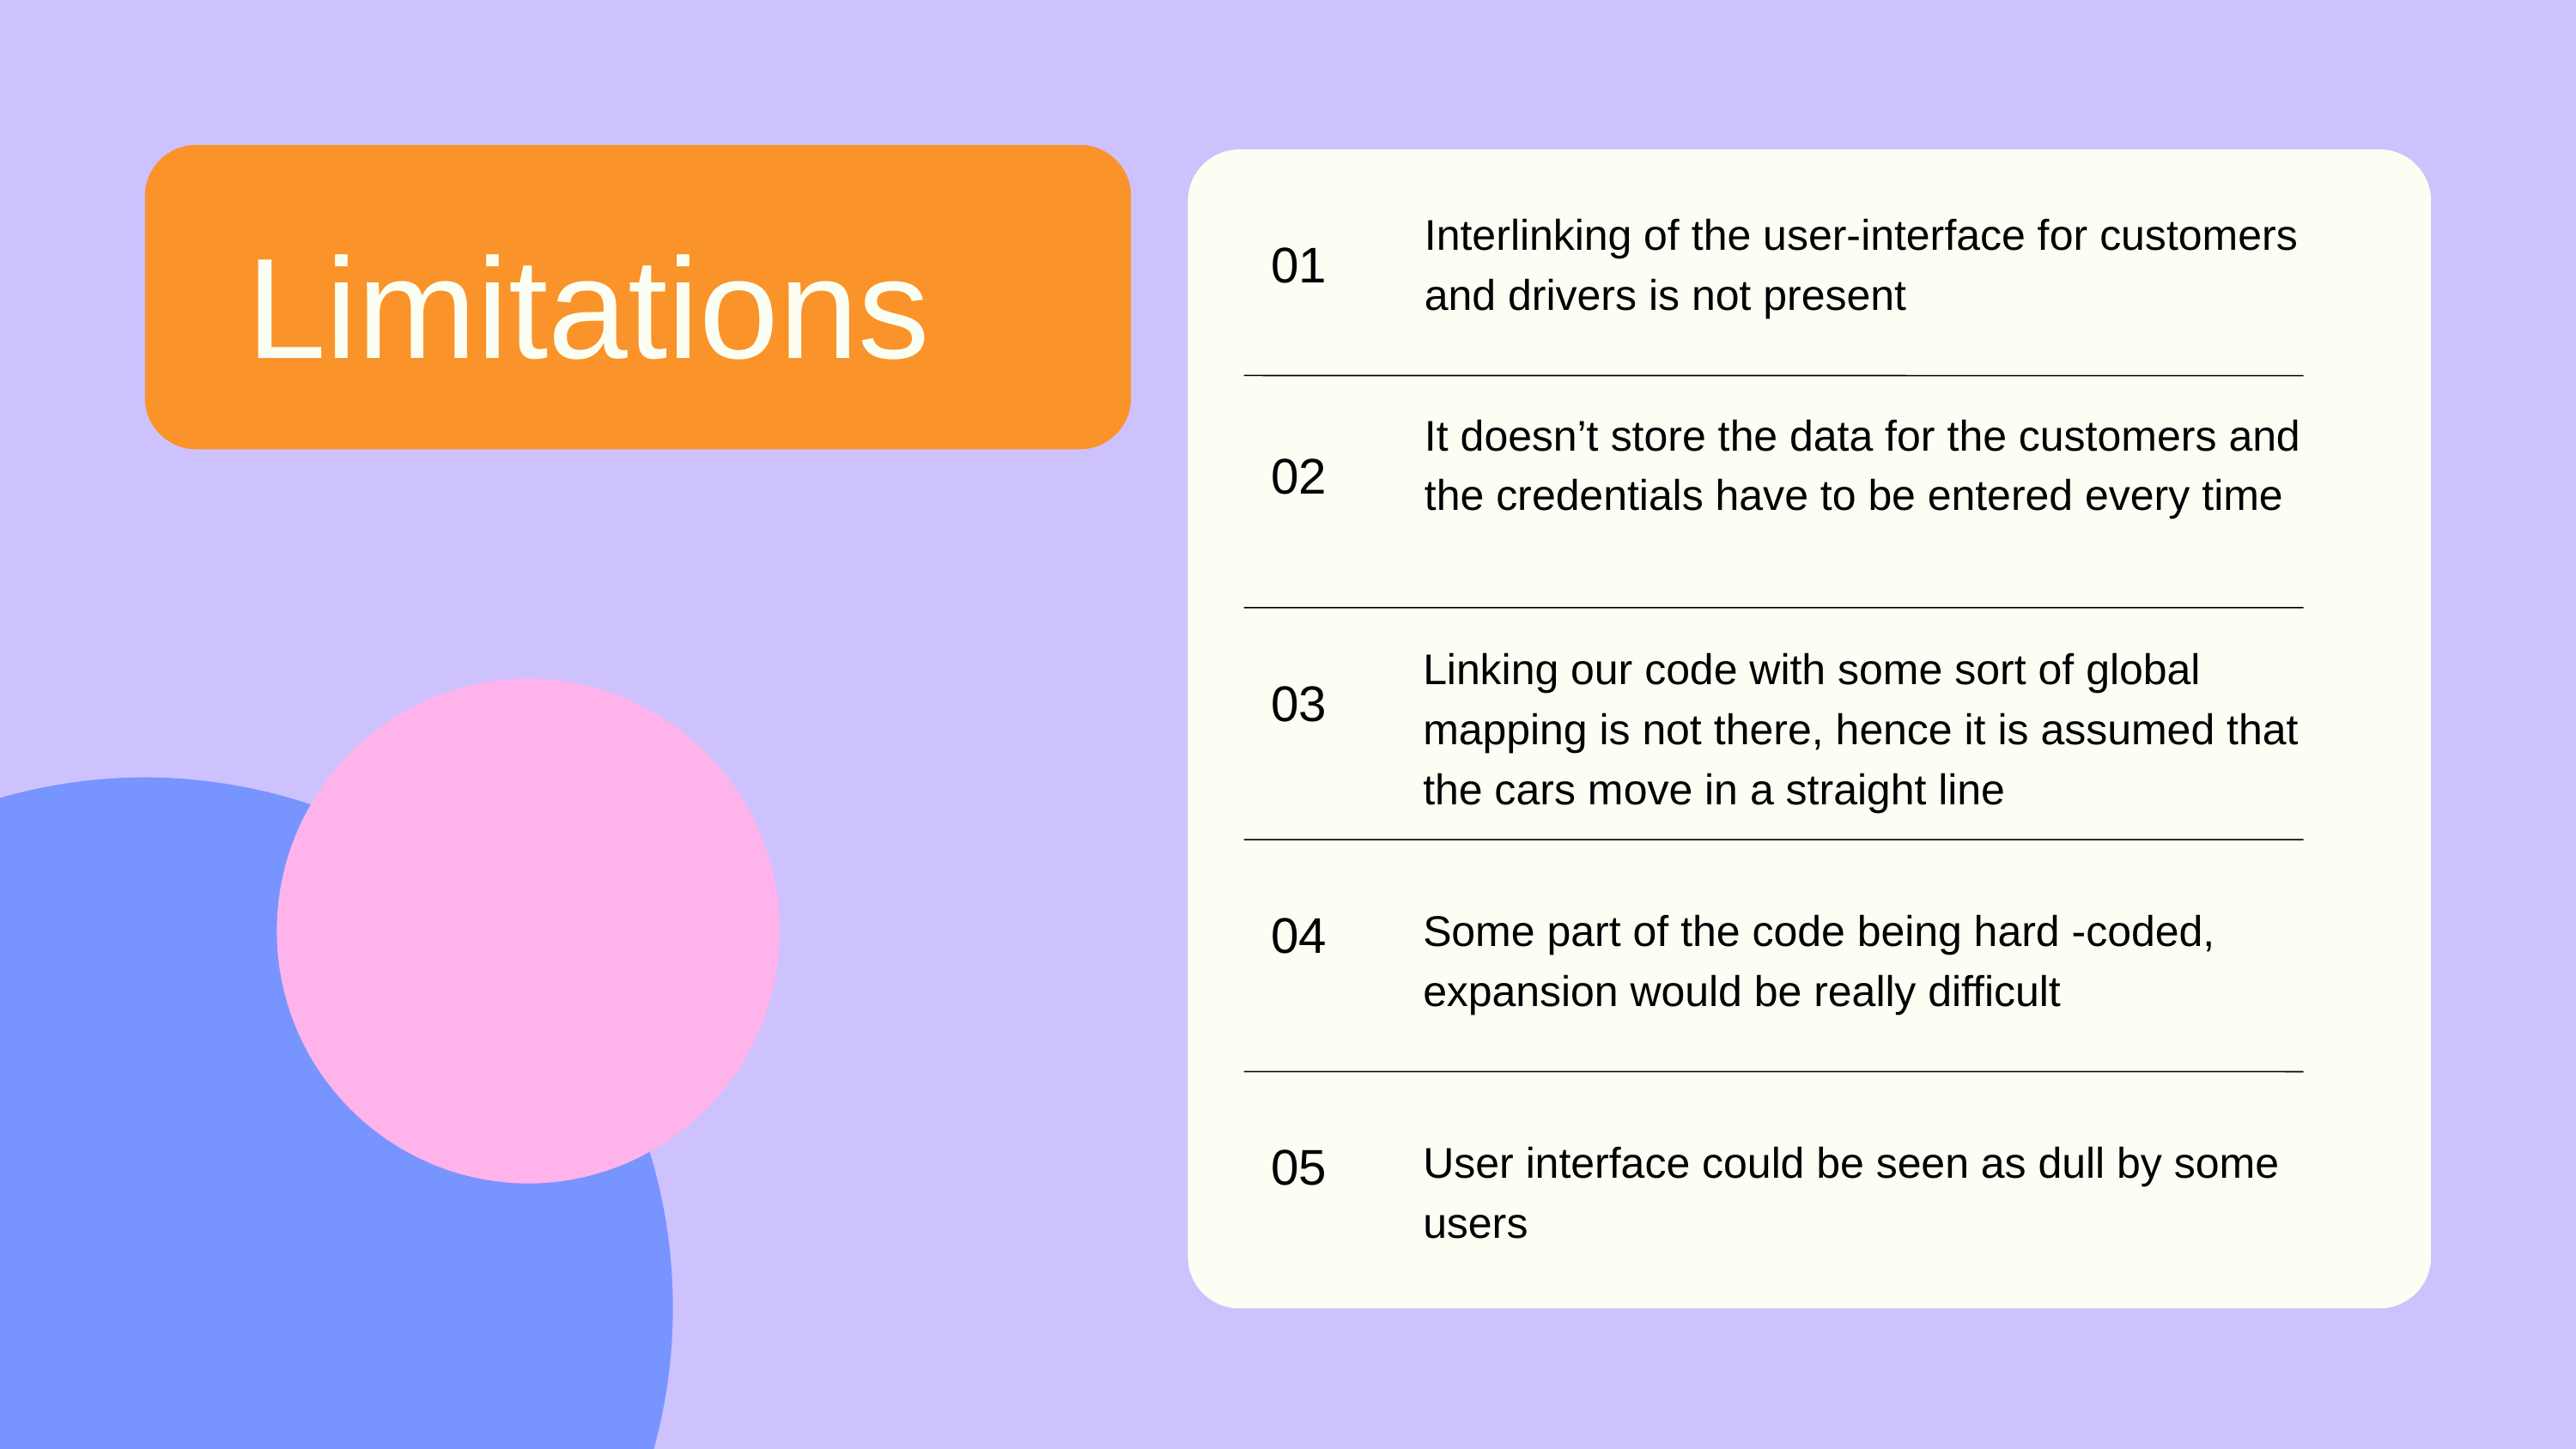

Limitations

Interlinking of the user-interface for customers and drivers is not present
01

It doesn’t store the data for the customers and the credentials have to be entered every time

02

Linking our code with some sort of global mapping is not there, hence it is assumed that the cars move in a straight line
03

04
Some part of the code being hard -coded, expansion would be really difficult

05
User interface could be seen as dull by some users